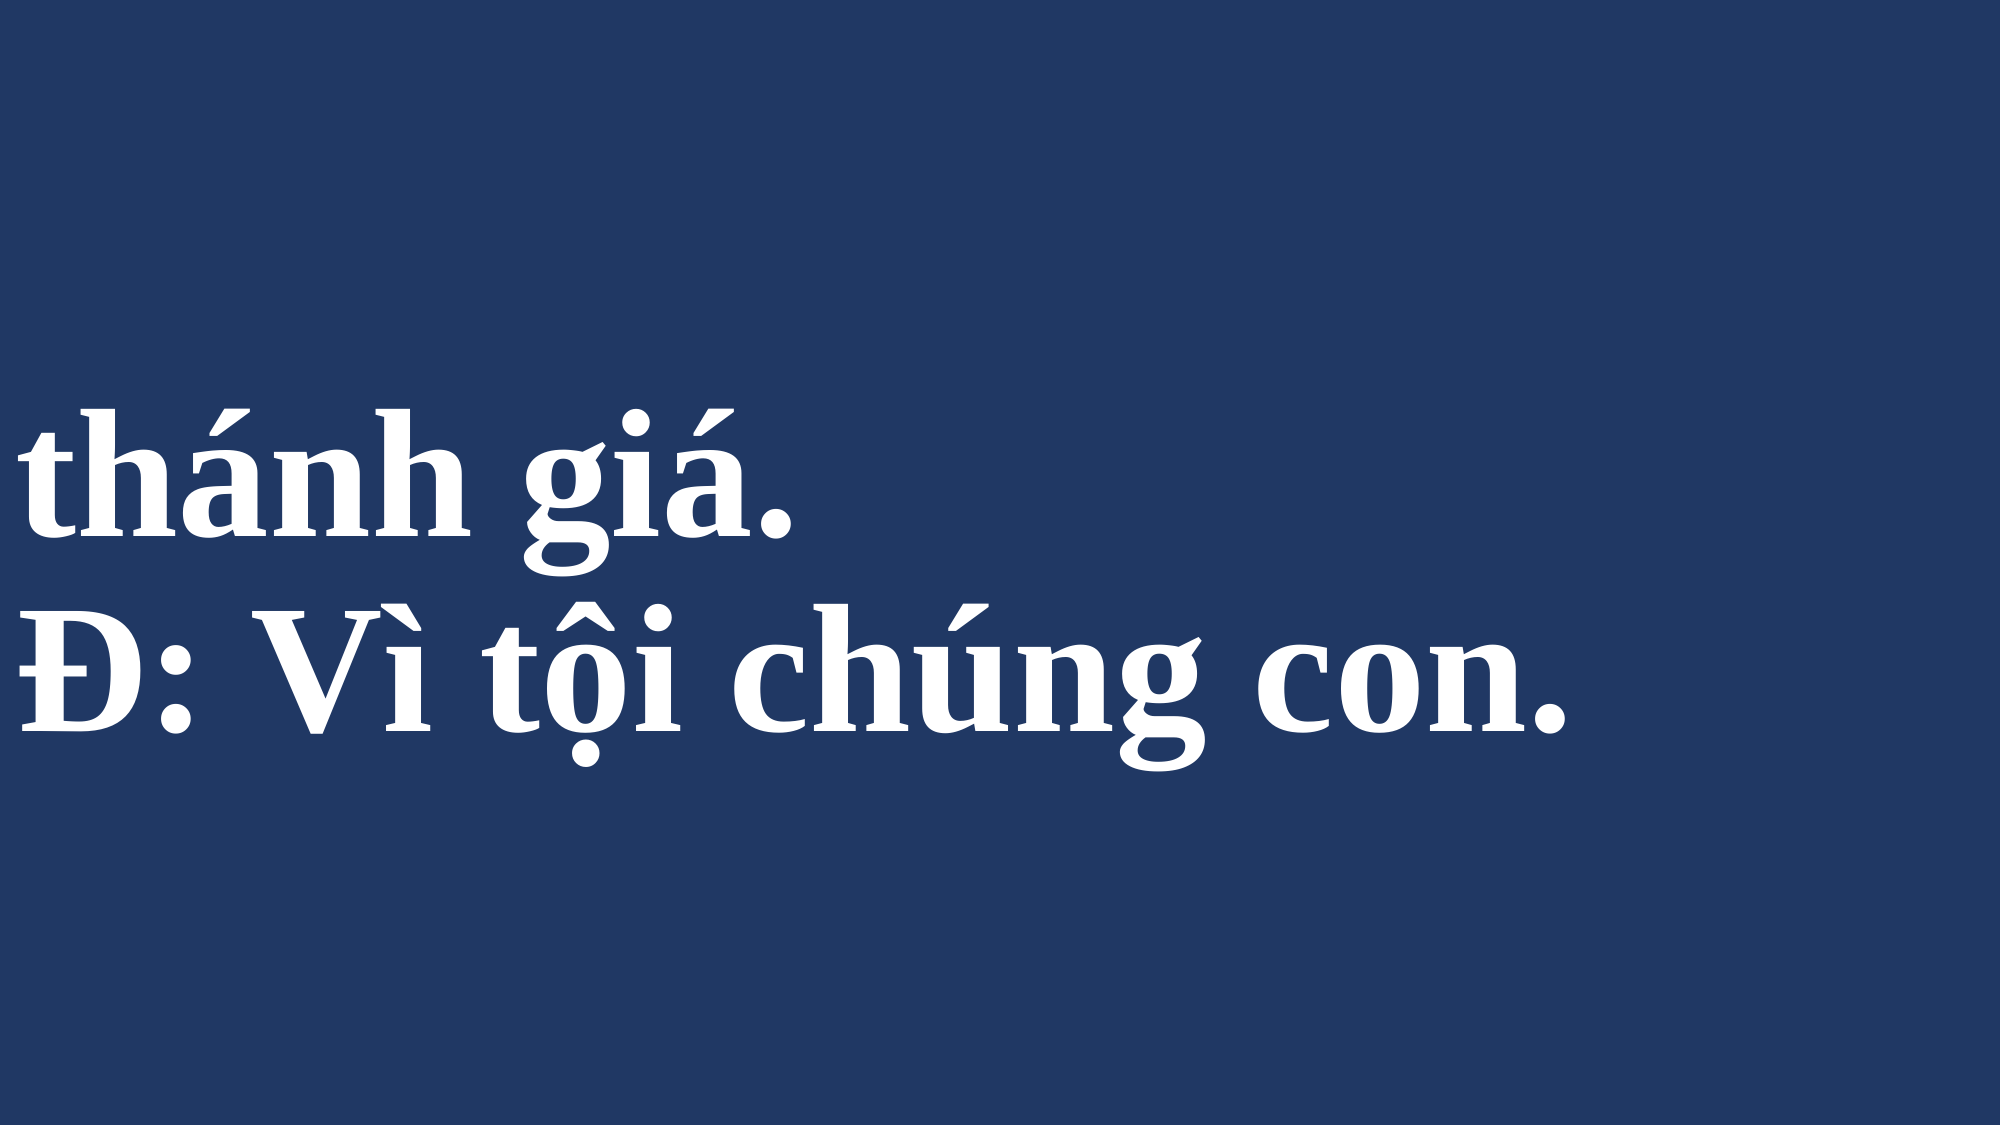

# thánh giá.
Đ: Vì tội chúng con.